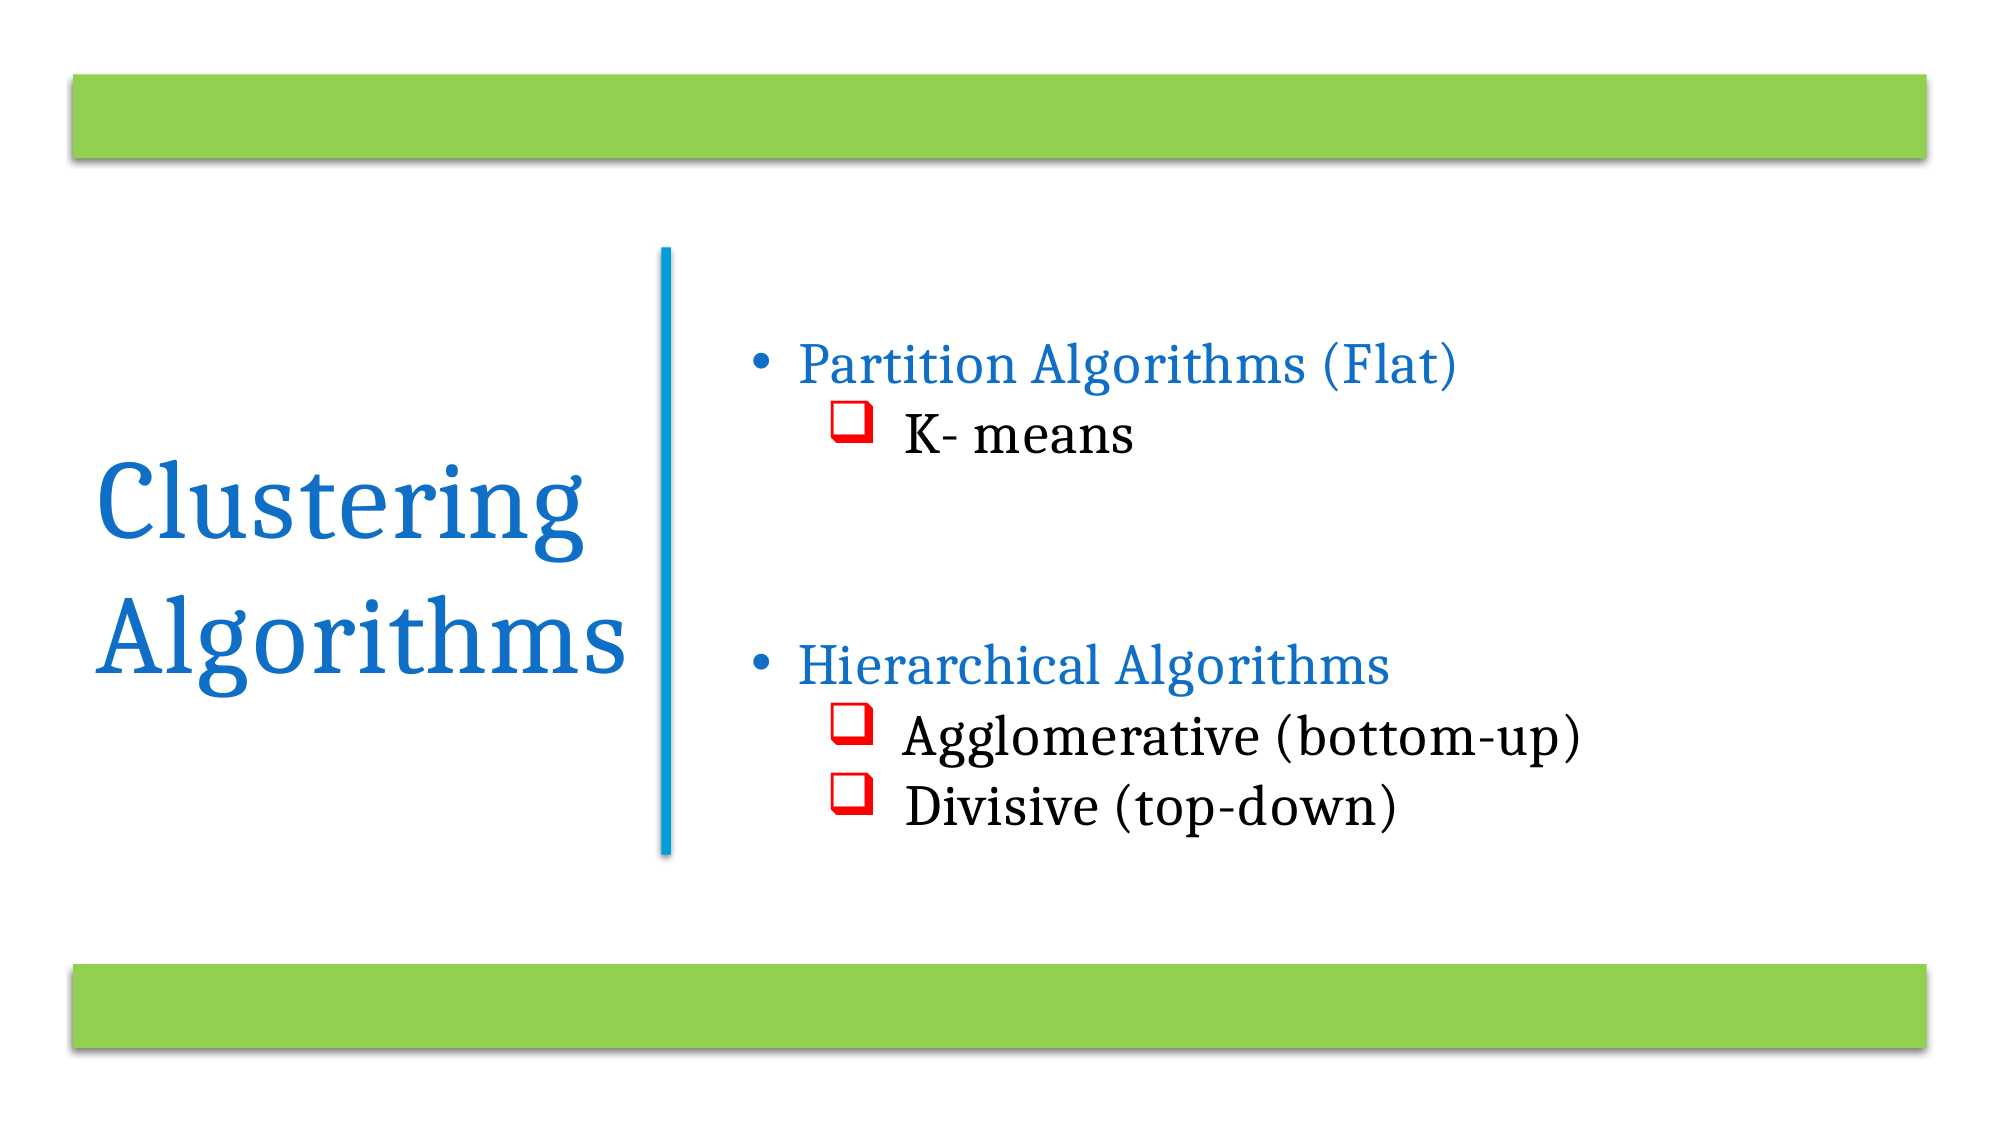

# Clustering Algorithms
Partition Algorithms (Flat)
  K- means

Hierarchical Algorithms
Agglomerative (bottom-up)
  Divisive (top-down)